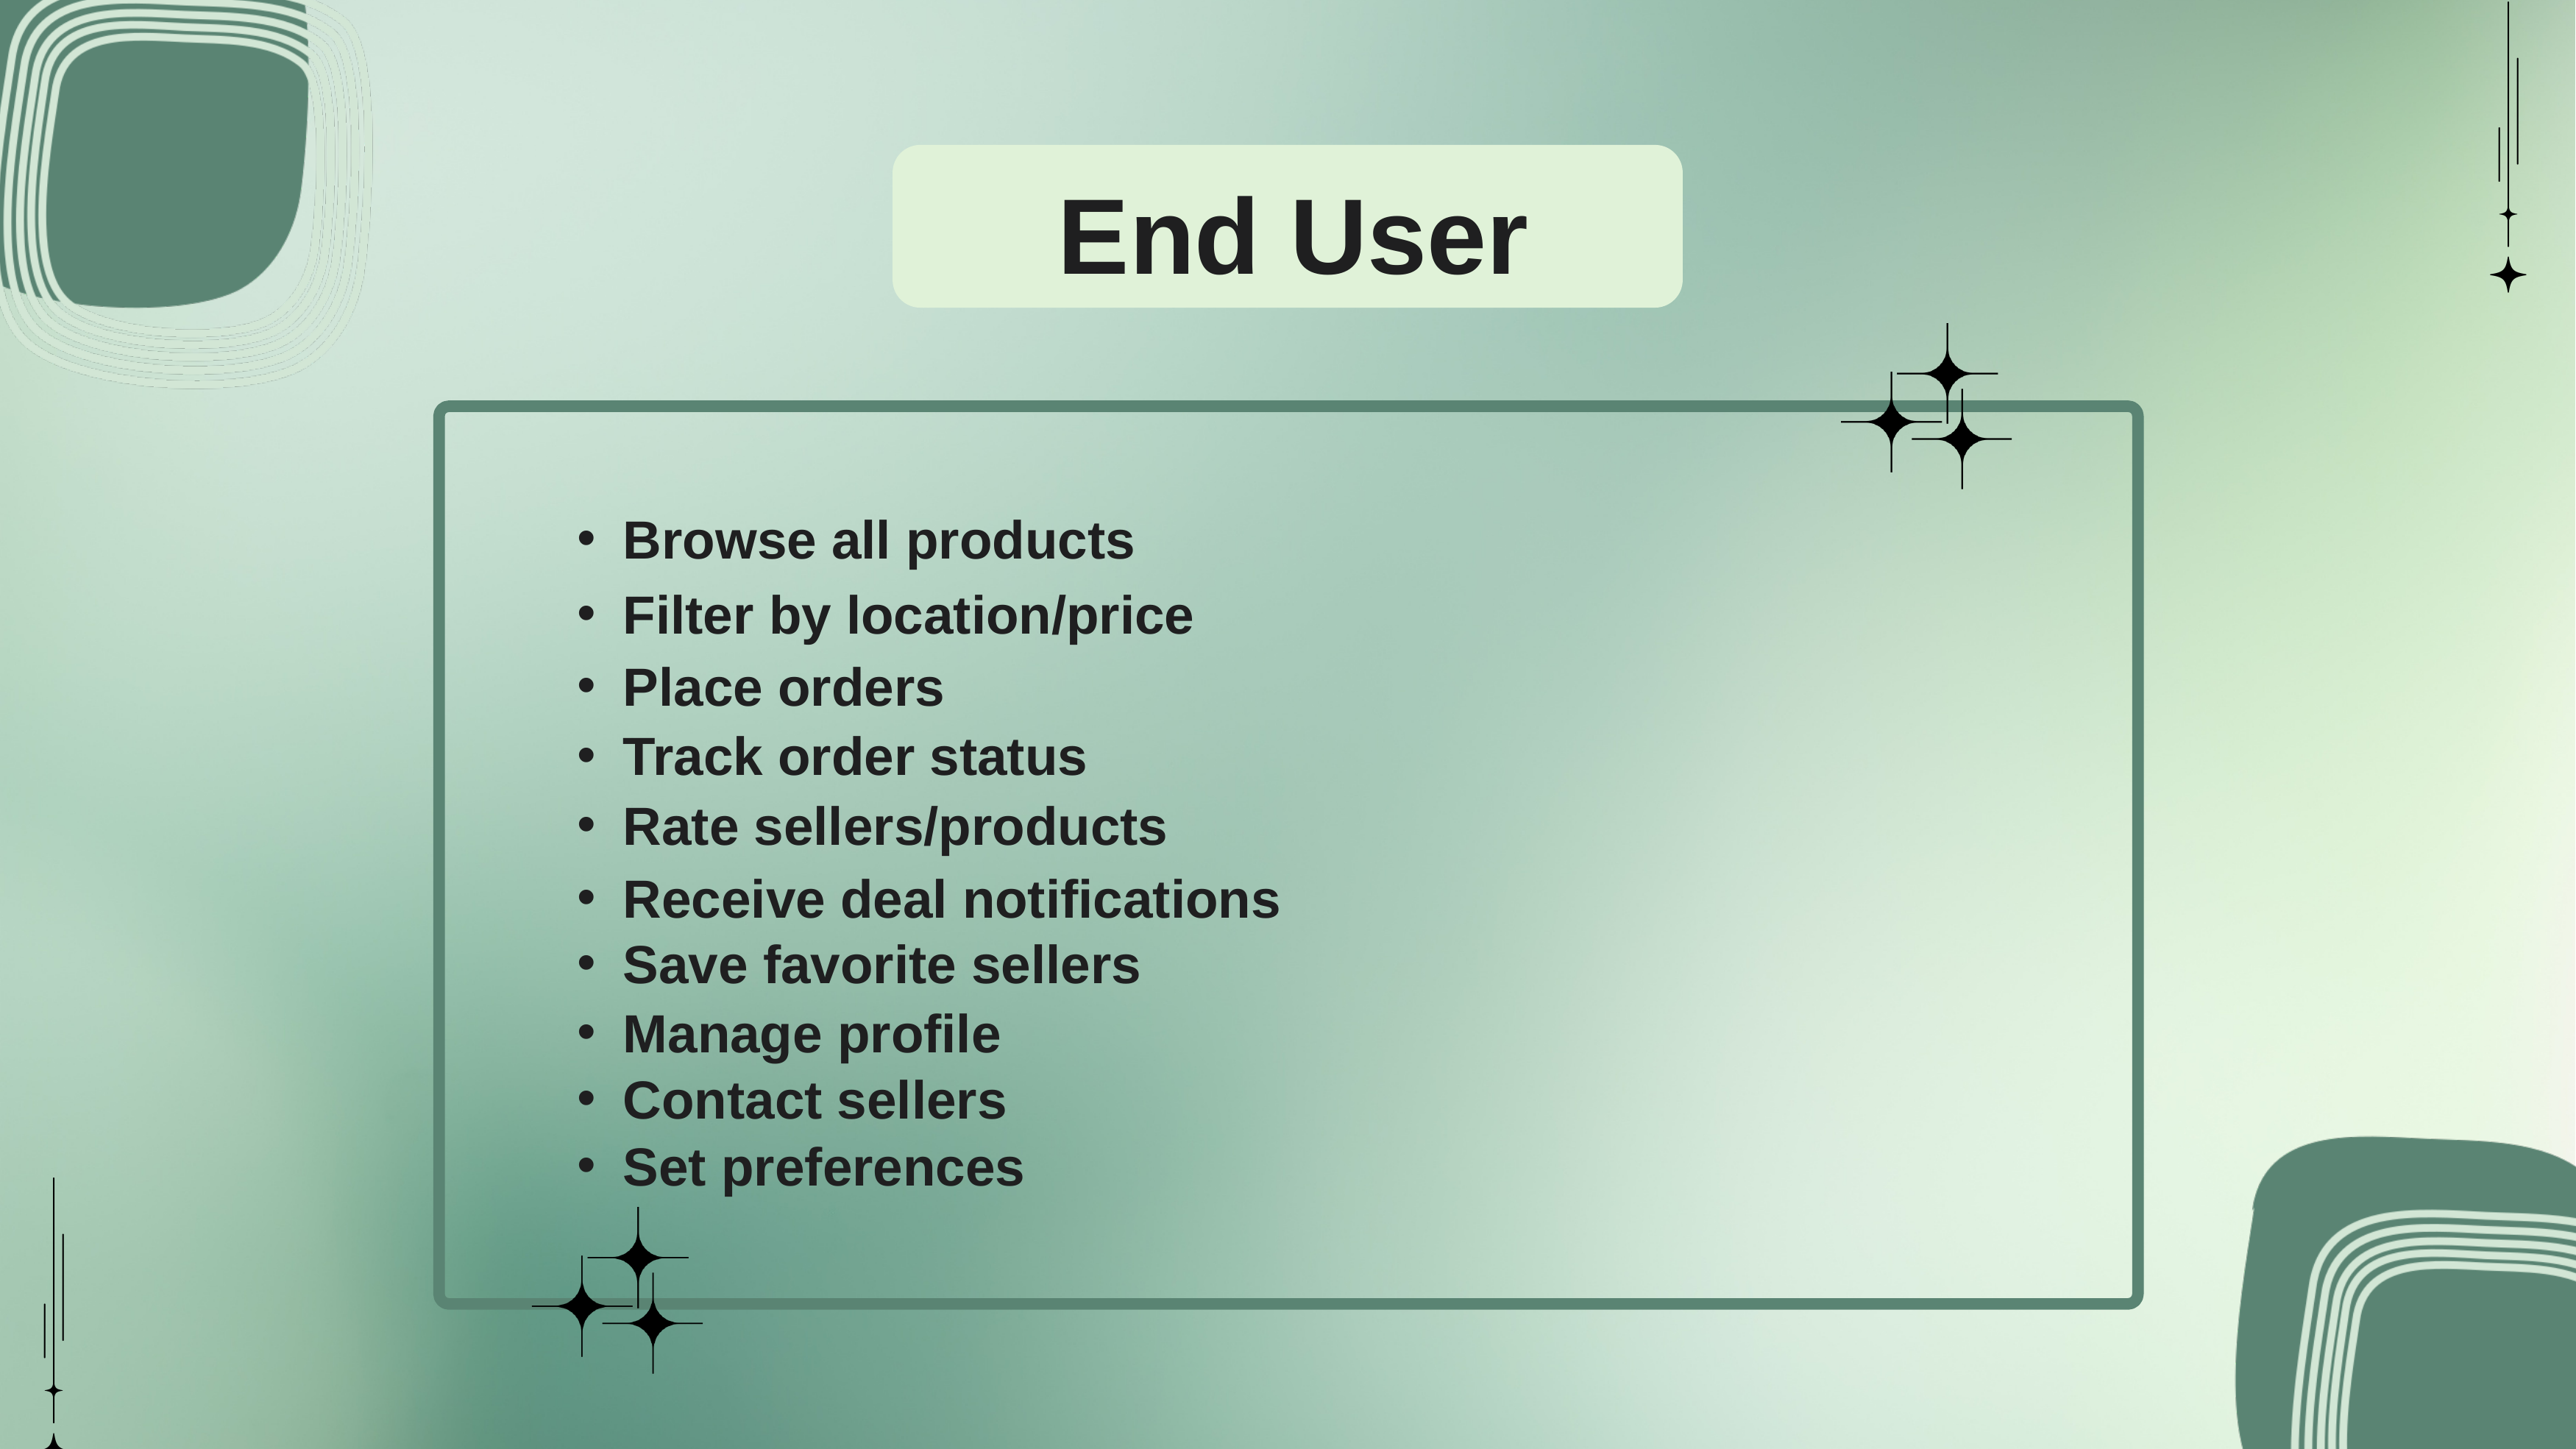

End User

Browse all products
Filter by location/price
Place orders
Track order status
Rate sellers/products
Receive deal notifications
Save favorite sellers
Manage profile
Contact sellers

Set preferences